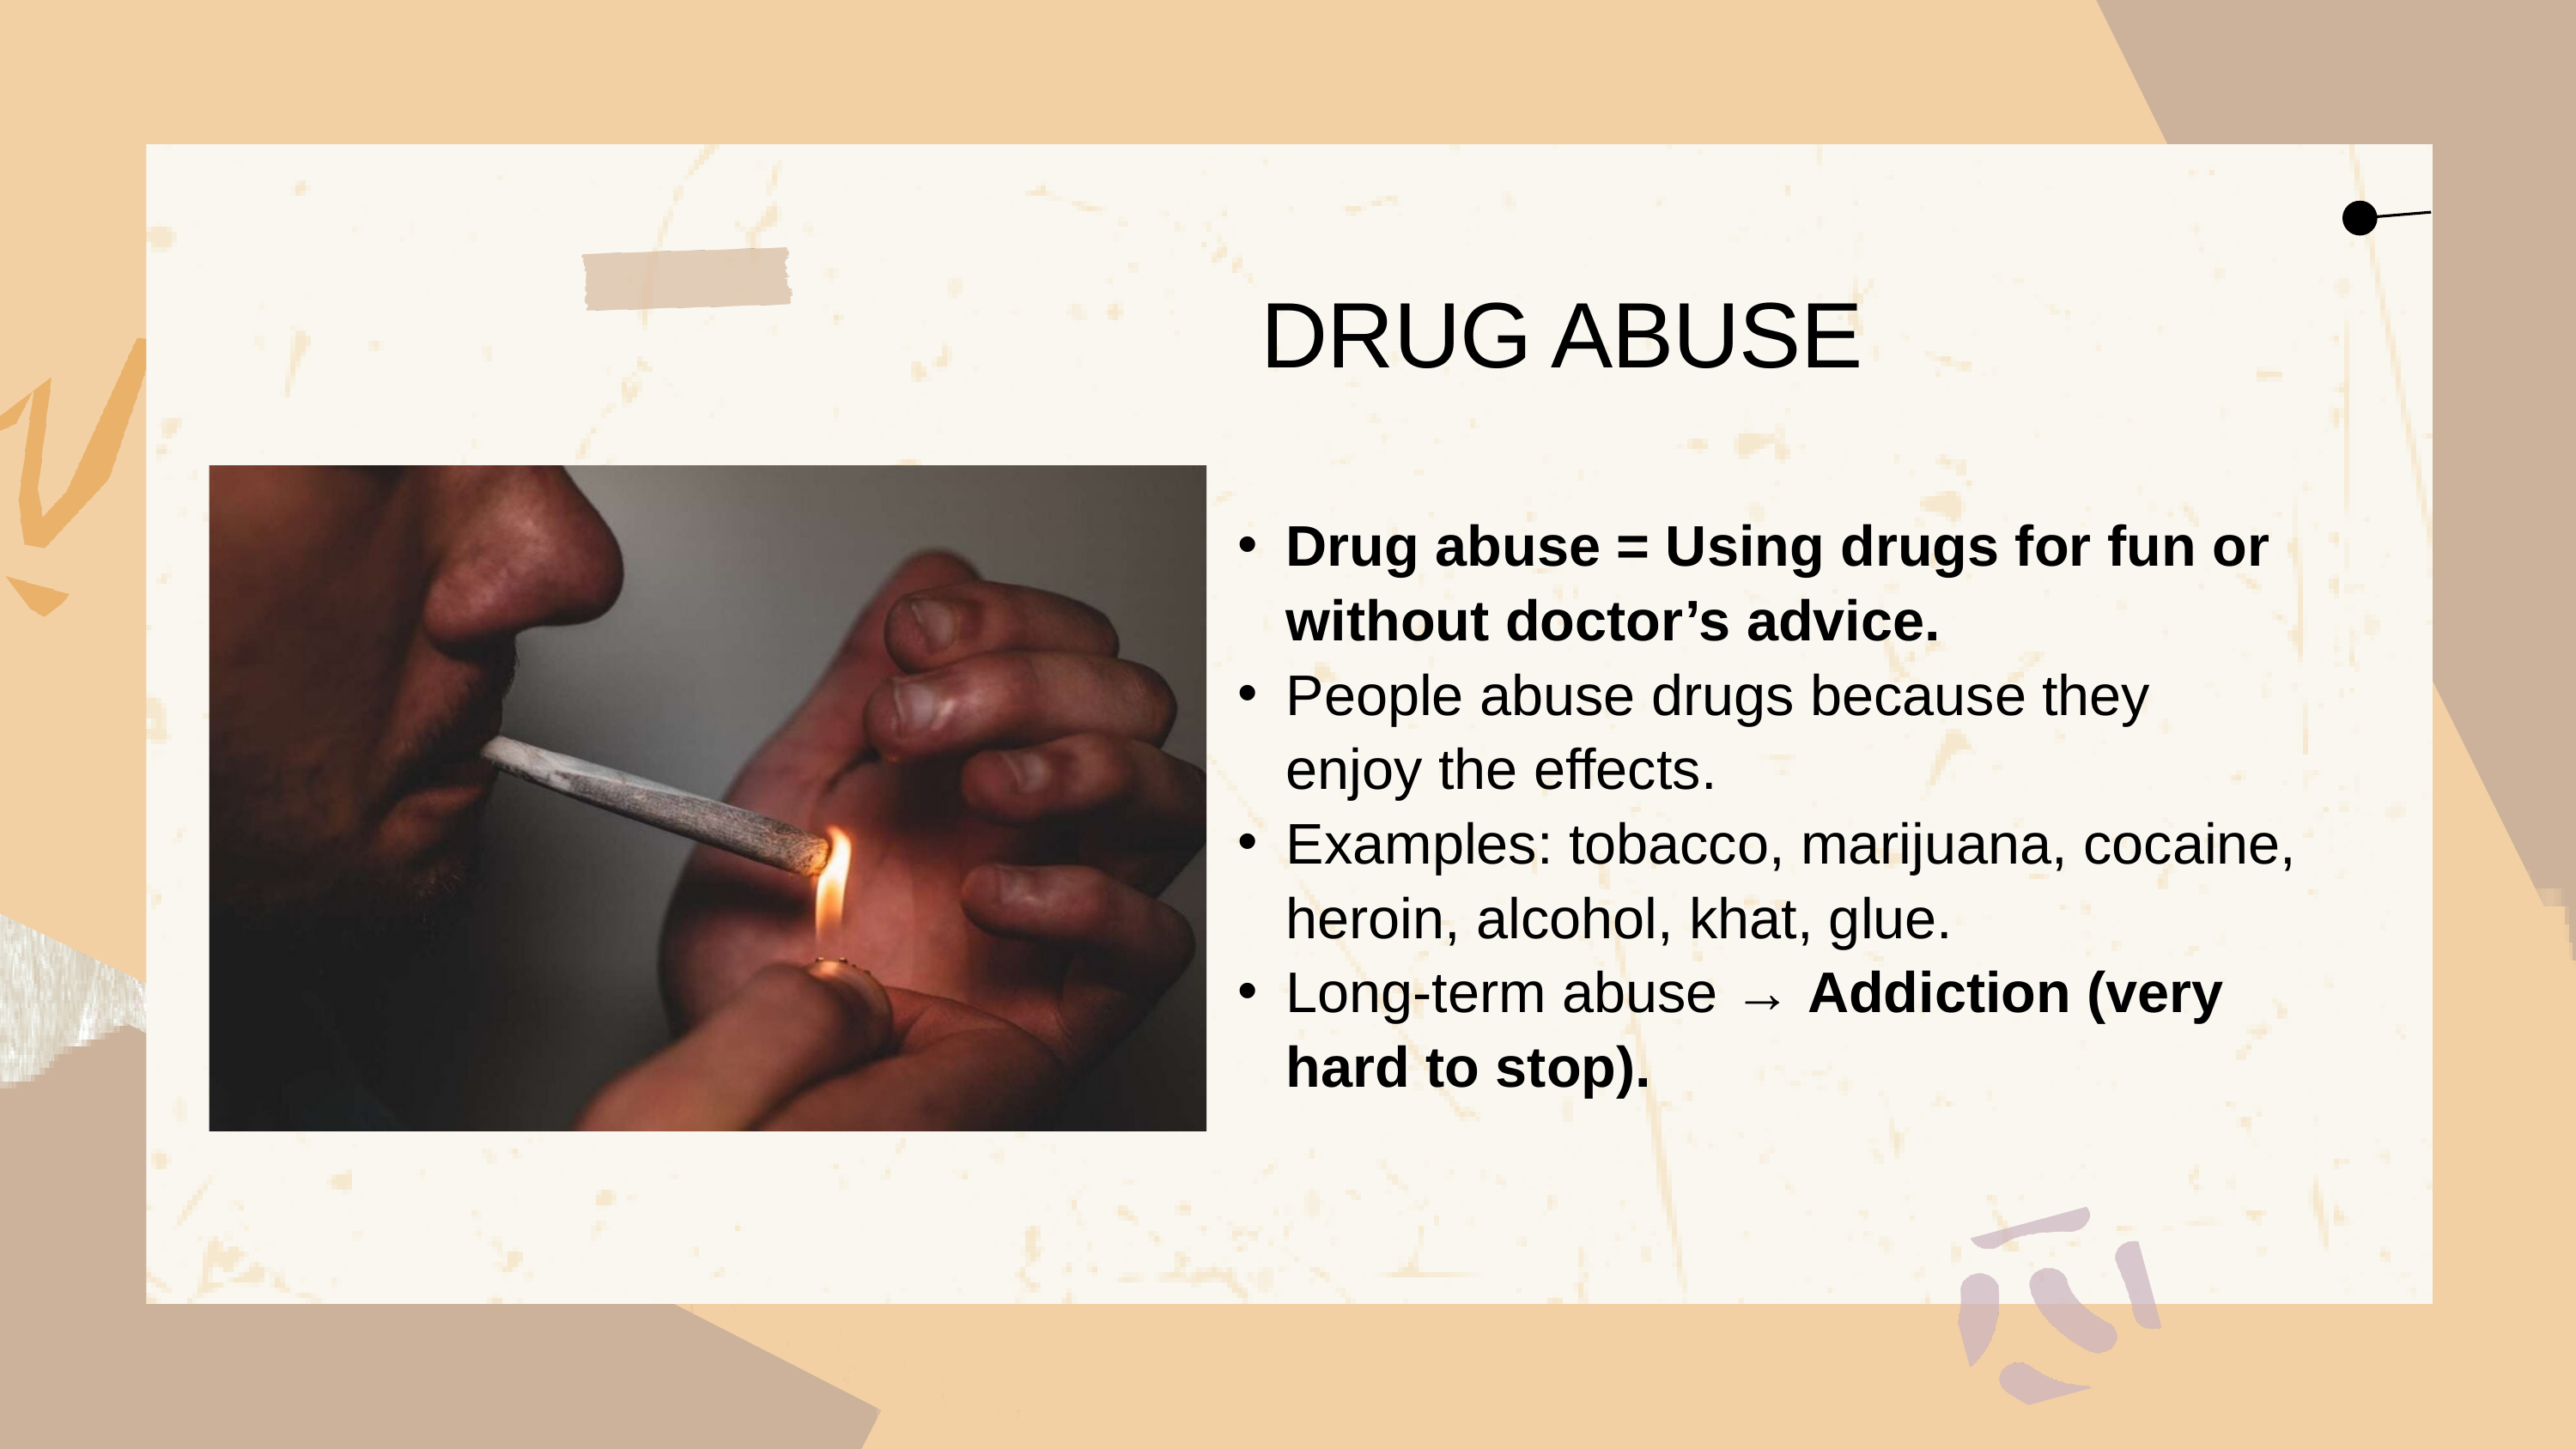

DRUG ABUSE

Drug abuse = Using drugs for fun or without doctor’s advice.
People abuse drugs because they enjoy the effects.
Examples: tobacco, marijuana, cocaine, heroin, alcohol, khat, glue.
Long-term abuse → Addiction (very hard to stop).